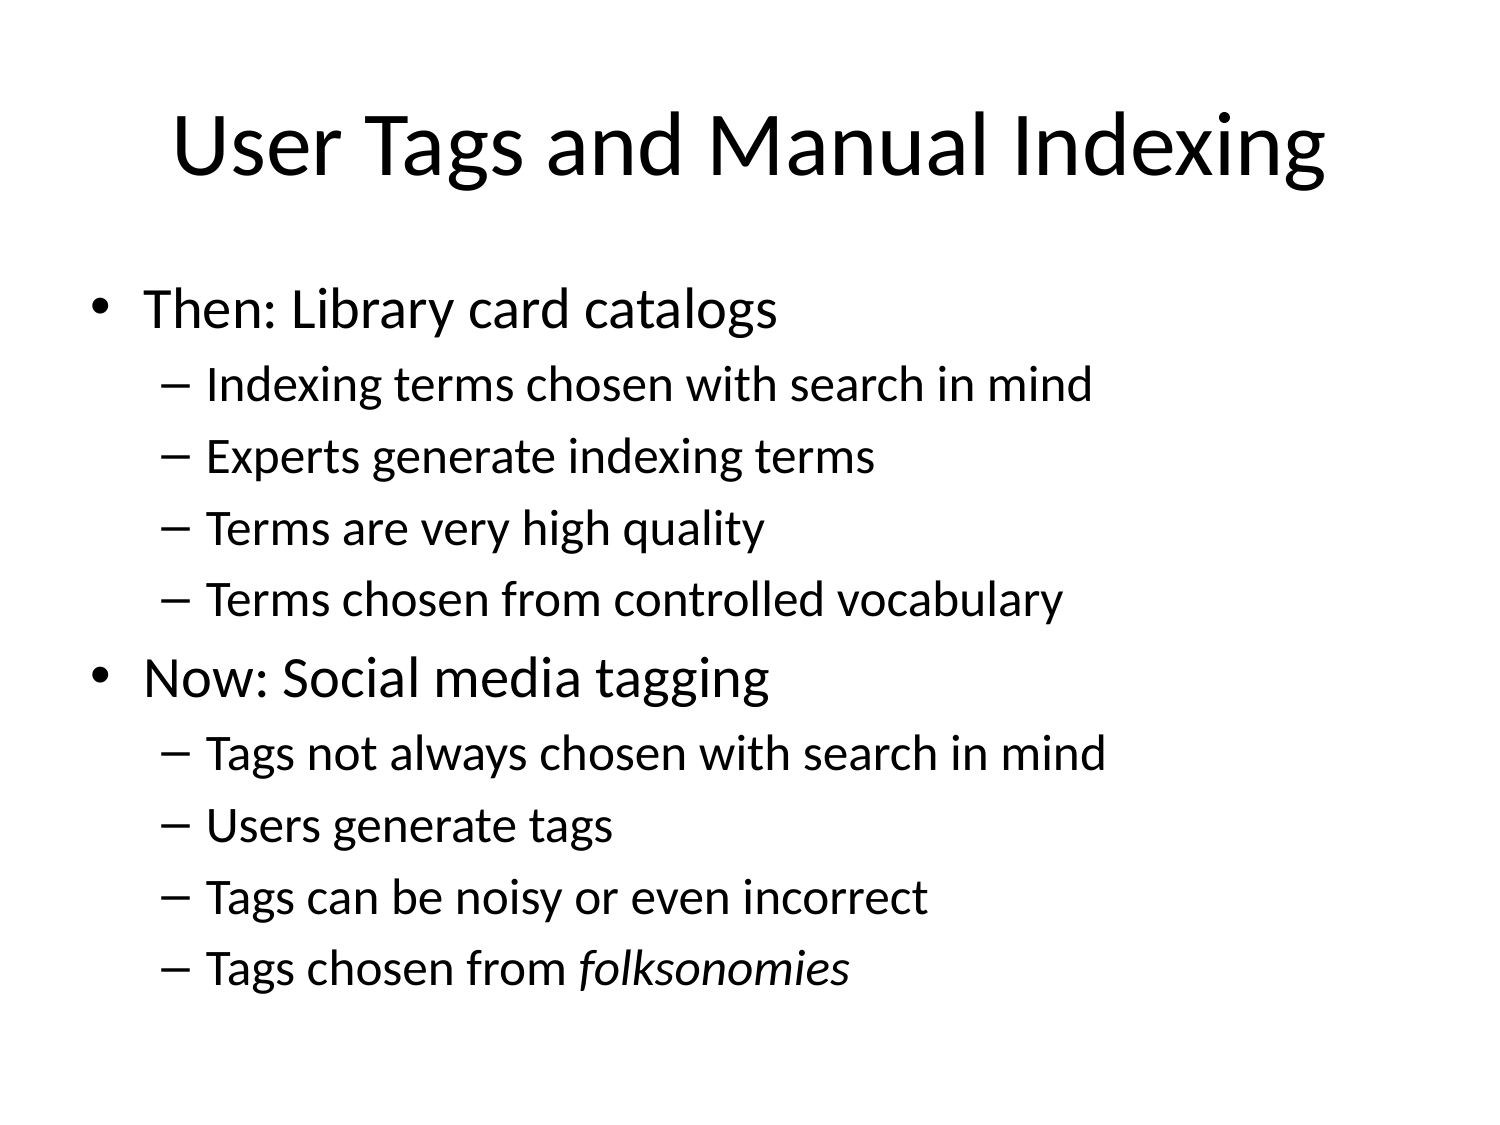

# User Tags and Manual Indexing
Then: Library card catalogs
Indexing terms chosen with search in mind
Experts generate indexing terms
Terms are very high quality
Terms chosen from controlled vocabulary
Now: Social media tagging
Tags not always chosen with search in mind
Users generate tags
Tags can be noisy or even incorrect
Tags chosen from folksonomies